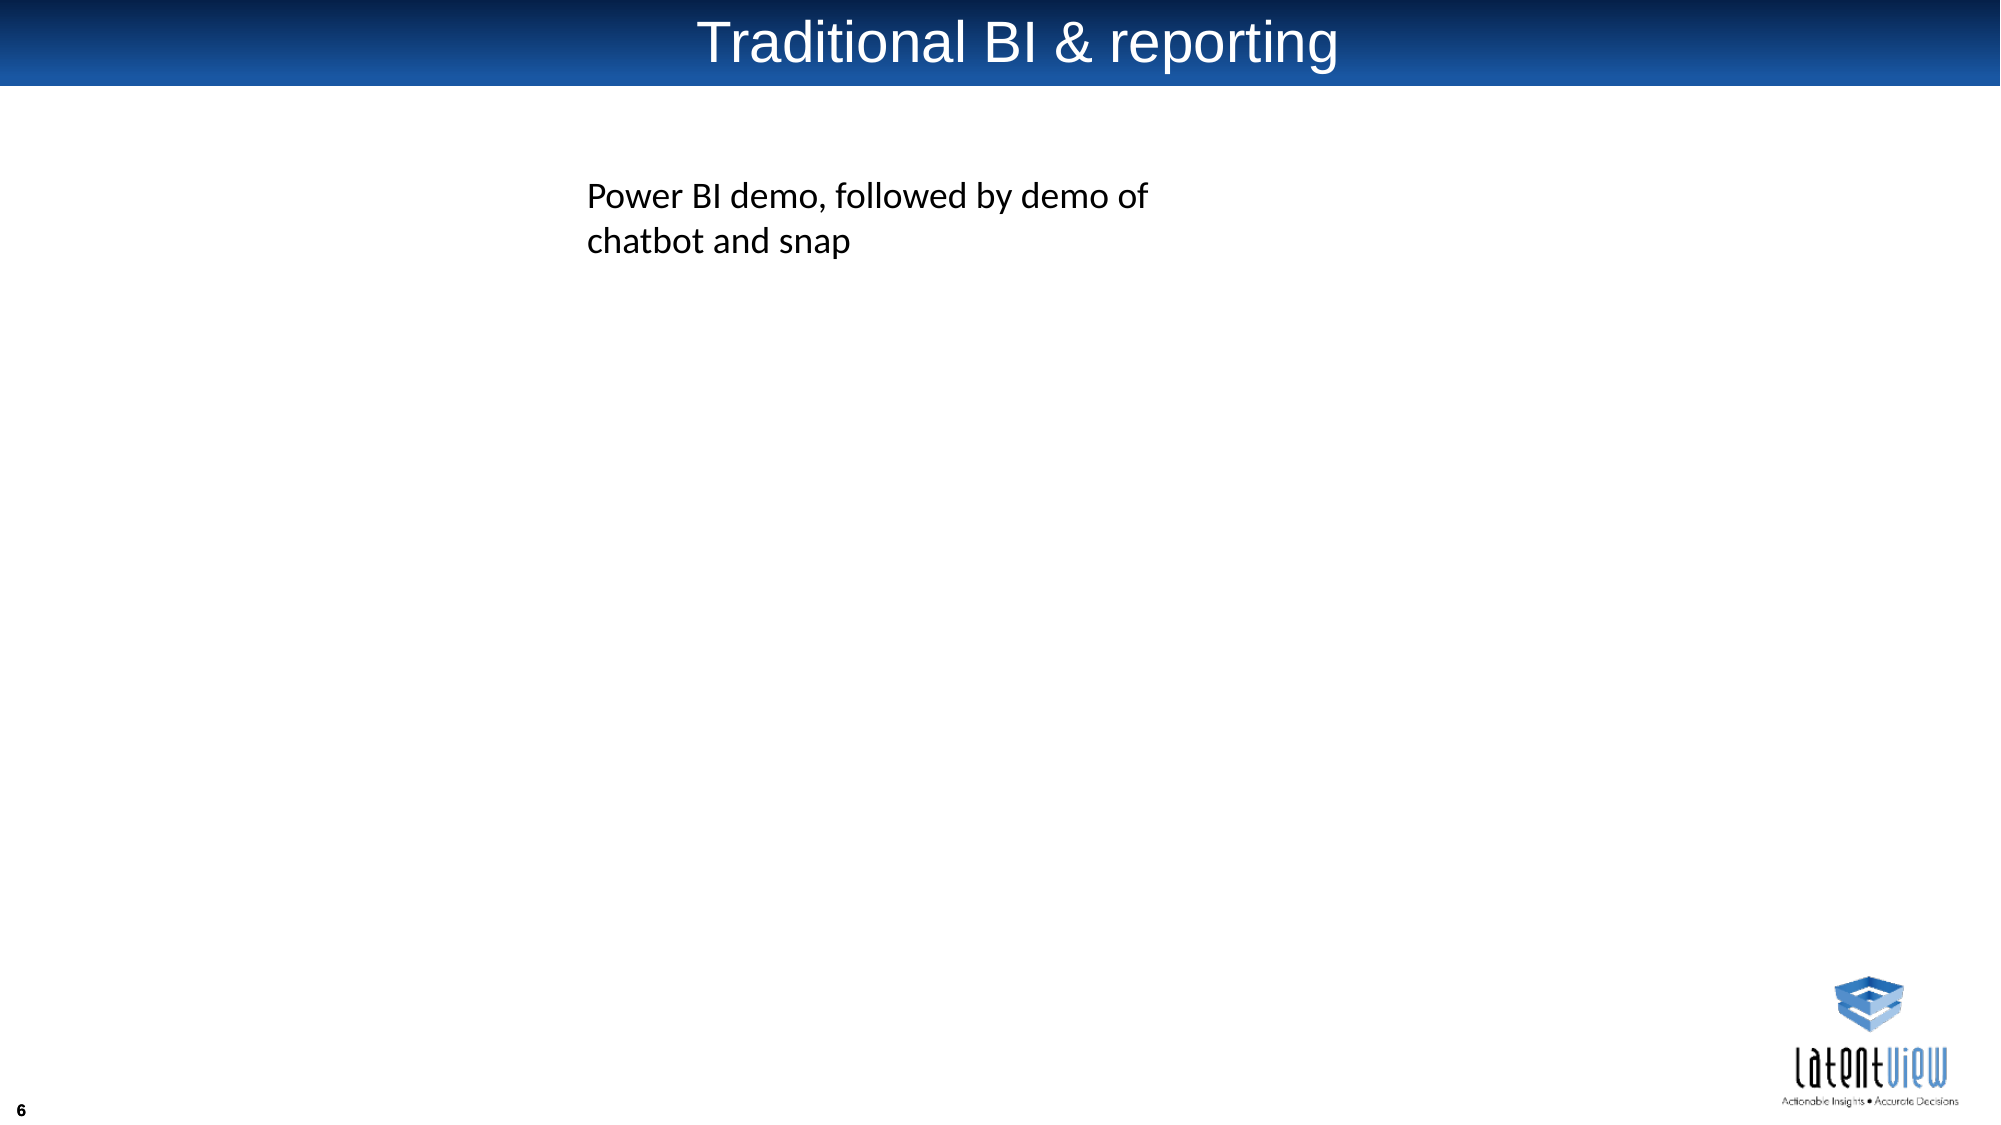

# Traditional BI & reporting
Power BI demo, followed by demo of chatbot and snap